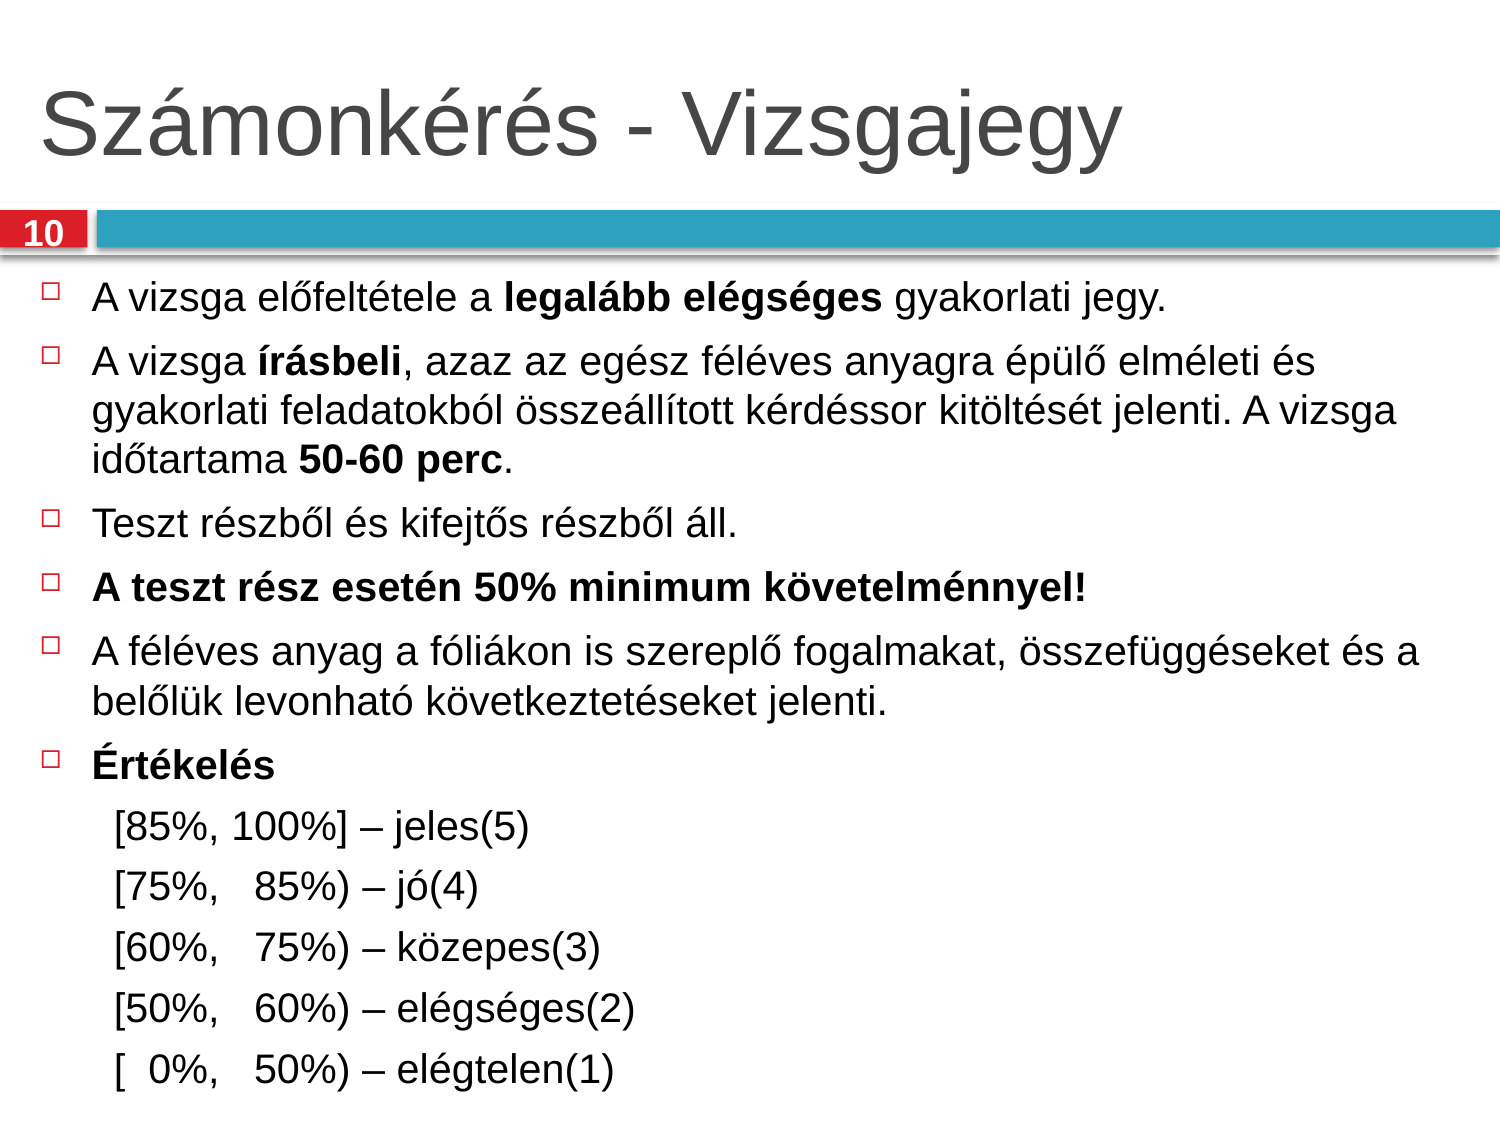

# Számonkérés - Vizsgajegy
10
A vizsga előfeltétele a legalább elégséges gyakorlati jegy.
A vizsga írásbeli, azaz az egész féléves anyagra épülő elméleti és gyakorlati feladatokból összeállított kérdéssor kitöltését jelenti. A vizsga időtartama 50-60 perc.
Teszt részből és kifejtős részből áll.
A teszt rész esetén 50% minimum követelménnyel!
A féléves anyag a fóliákon is szereplő fogalmakat, összefüggéseket és a belőlük levonható következtetéseket jelenti.
Értékelés
[85%, 100%] – jeles(5)
[75%,   85%) – jó(4)
[60%,   75%) – közepes(3)
[50%,   60%) – elégséges(2)
[  0%,   50%) – elégtelen(1)